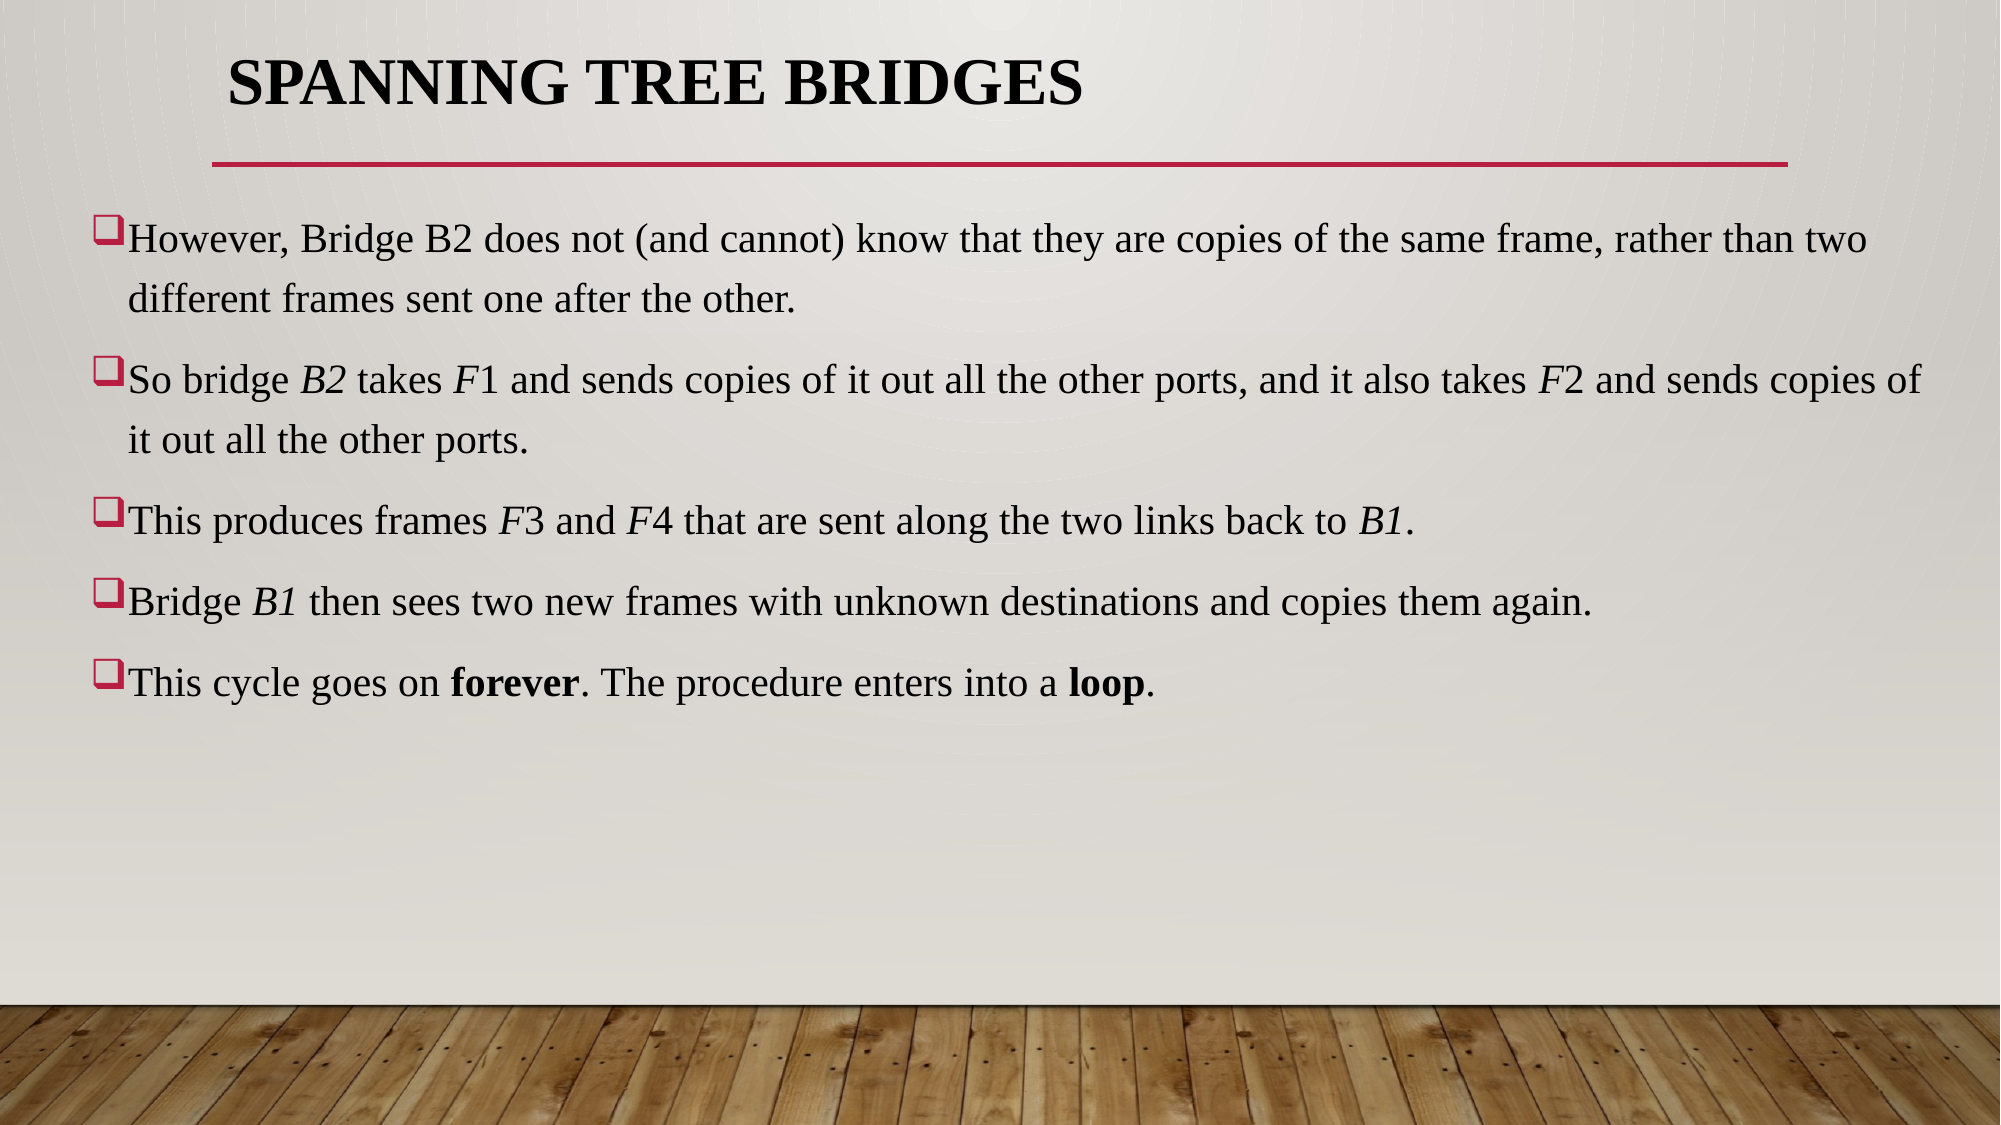

# SPANNING TREE BRIDGES
However, Bridge B2 does not (and cannot) know that they are copies of the same frame, rather than two different frames sent one after the other.
So bridge B2 takes F1 and sends copies of it out all the other ports, and it also takes F2 and sends copies of it out all the other ports.
This produces frames F3 and F4 that are sent along the two links back to B1.
Bridge B1 then sees two new frames with unknown destinations and copies them again.
This cycle goes on forever. The procedure enters into a loop.